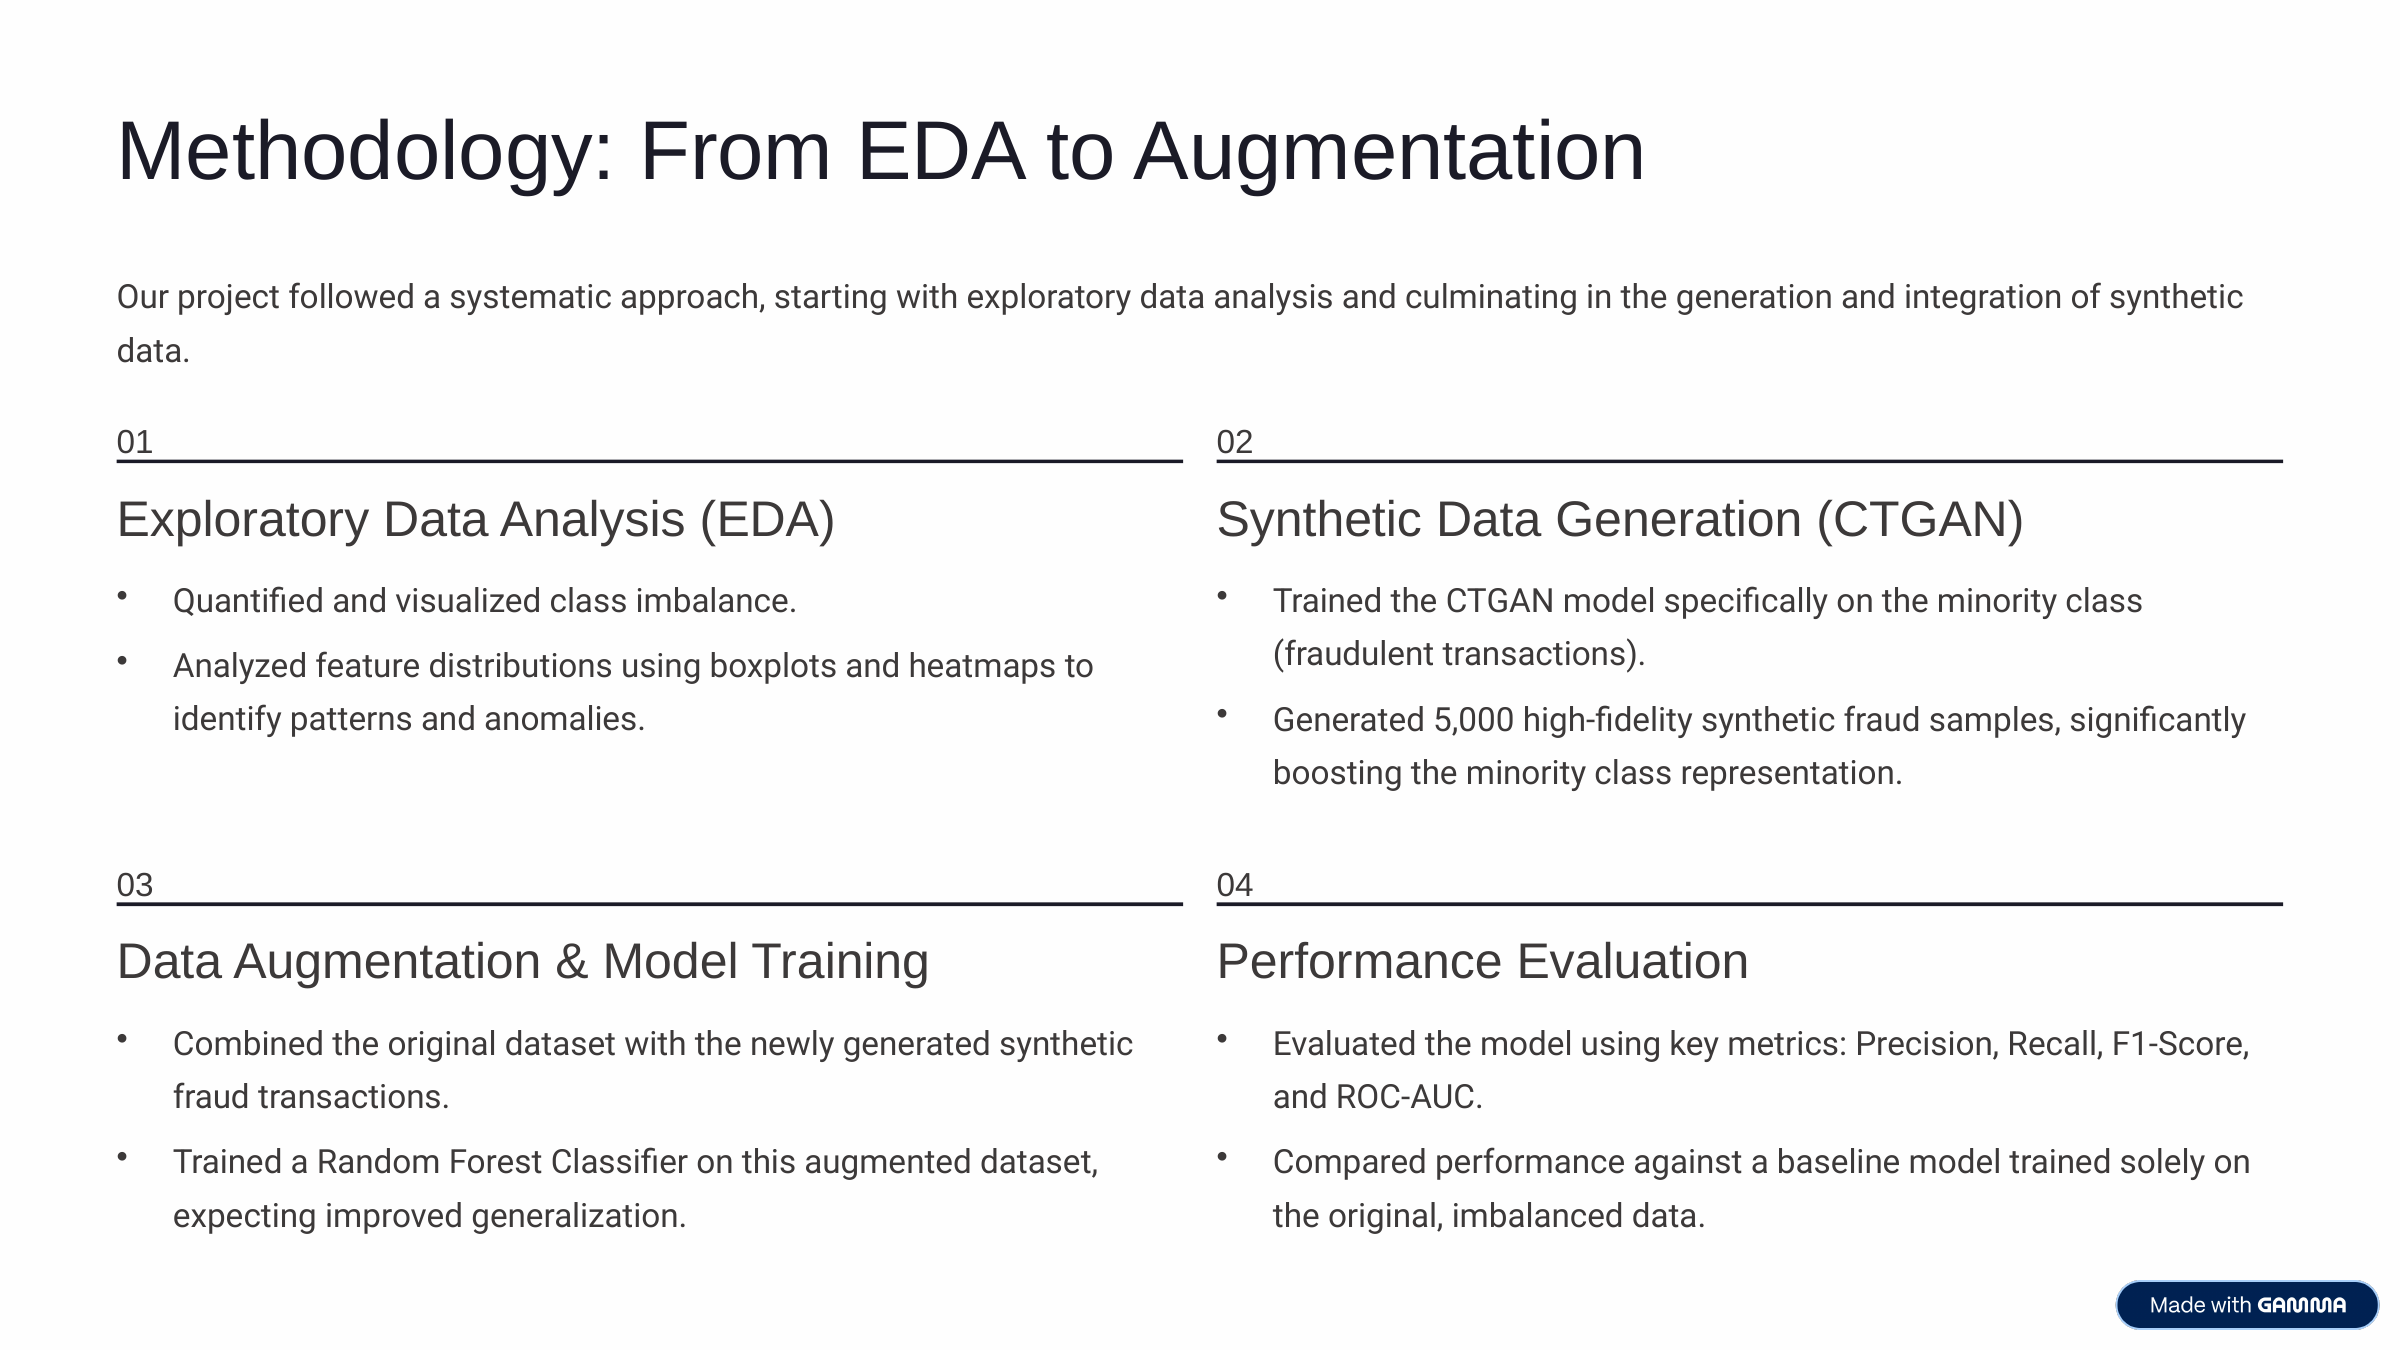

Methodology: From EDA to Augmentation
Our project followed a systematic approach, starting with exploratory data analysis and culminating in the generation and integration of synthetic data.
01
02

Exploratory Data Analysis (EDA)
Synthetic Data Generation (CTGAN)
Quantified and visualized class imbalance.
Trained the CTGAN model specifically on the minority class (fraudulent transactions).
Analyzed feature distributions using boxplots and heatmaps to identify patterns and anomalies.
Generated 5,000 high-fidelity synthetic fraud samples, significantly boosting the minority class representation.
03
04

Data Augmentation & Model Training
Performance Evaluation
Combined the original dataset with the newly generated synthetic fraud transactions.
Evaluated the model using key metrics: Precision, Recall, F1-Score, and ROC-AUC.
Trained a Random Forest Classifier on this augmented dataset, expecting improved generalization.
Compared performance against a baseline model trained solely on the original, imbalanced data.